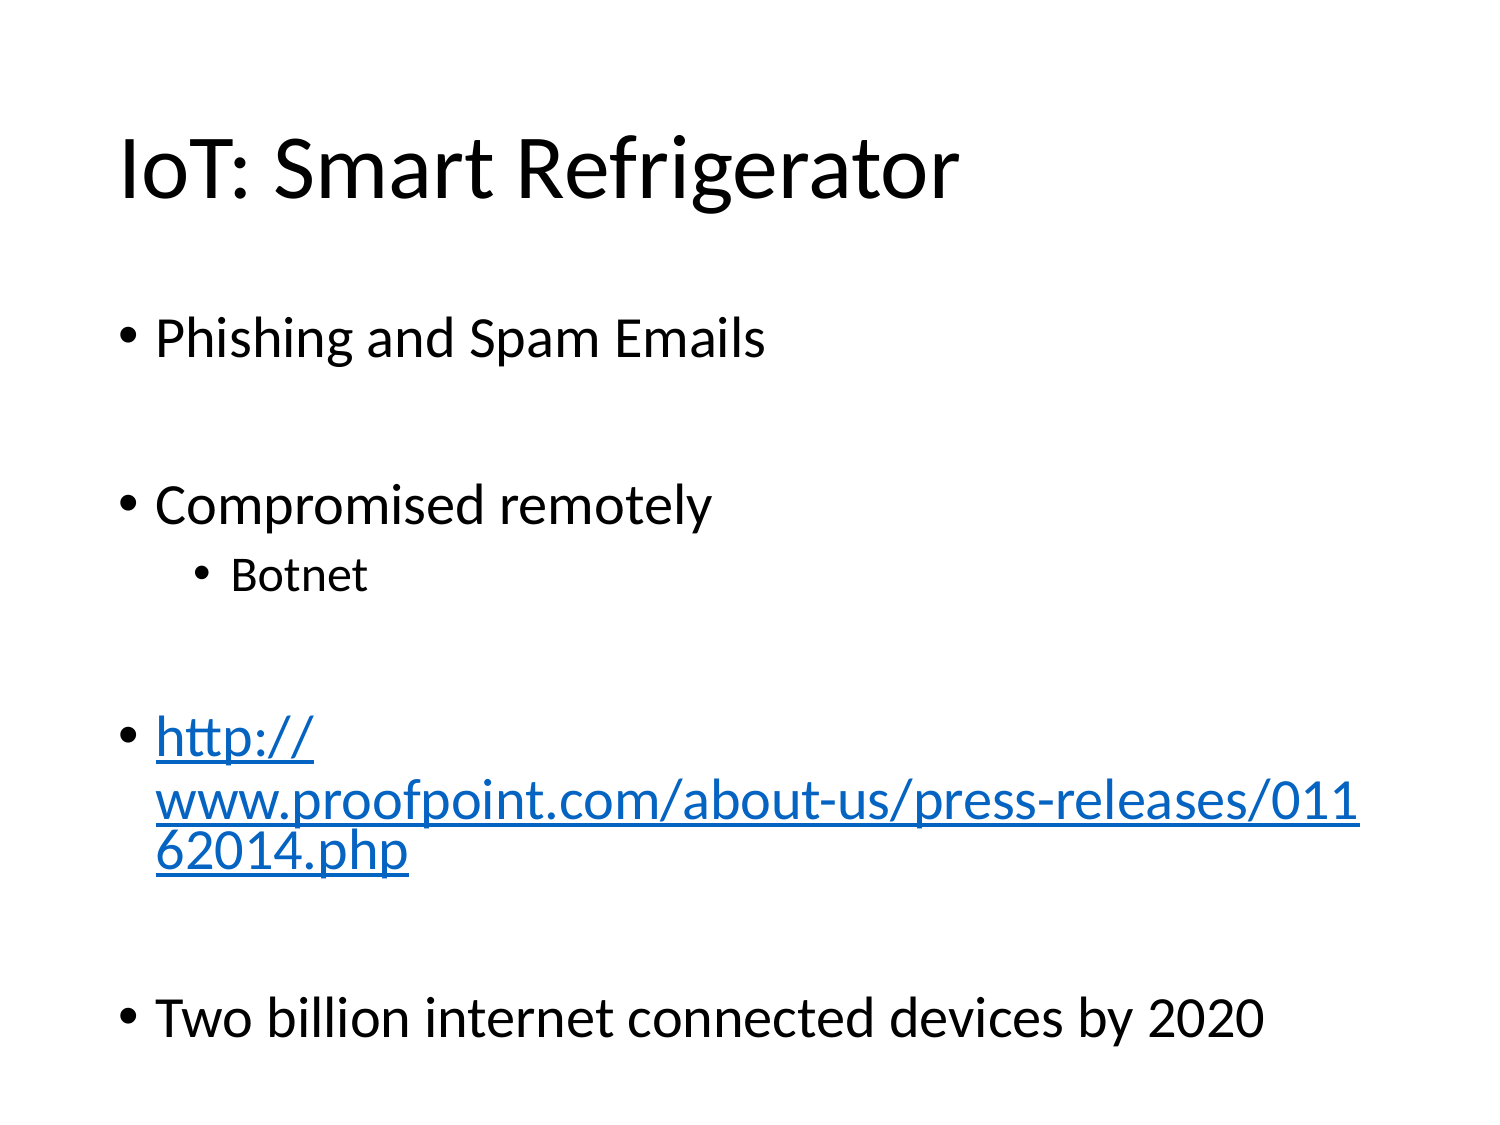

# IoT: Smart Refrigerator
Phishing and Spam Emails

Compromised remotely
Botnet

http://www.proofpoint.com/about-us/press-releases/01162014.php

Two billion internet connected devices by 2020